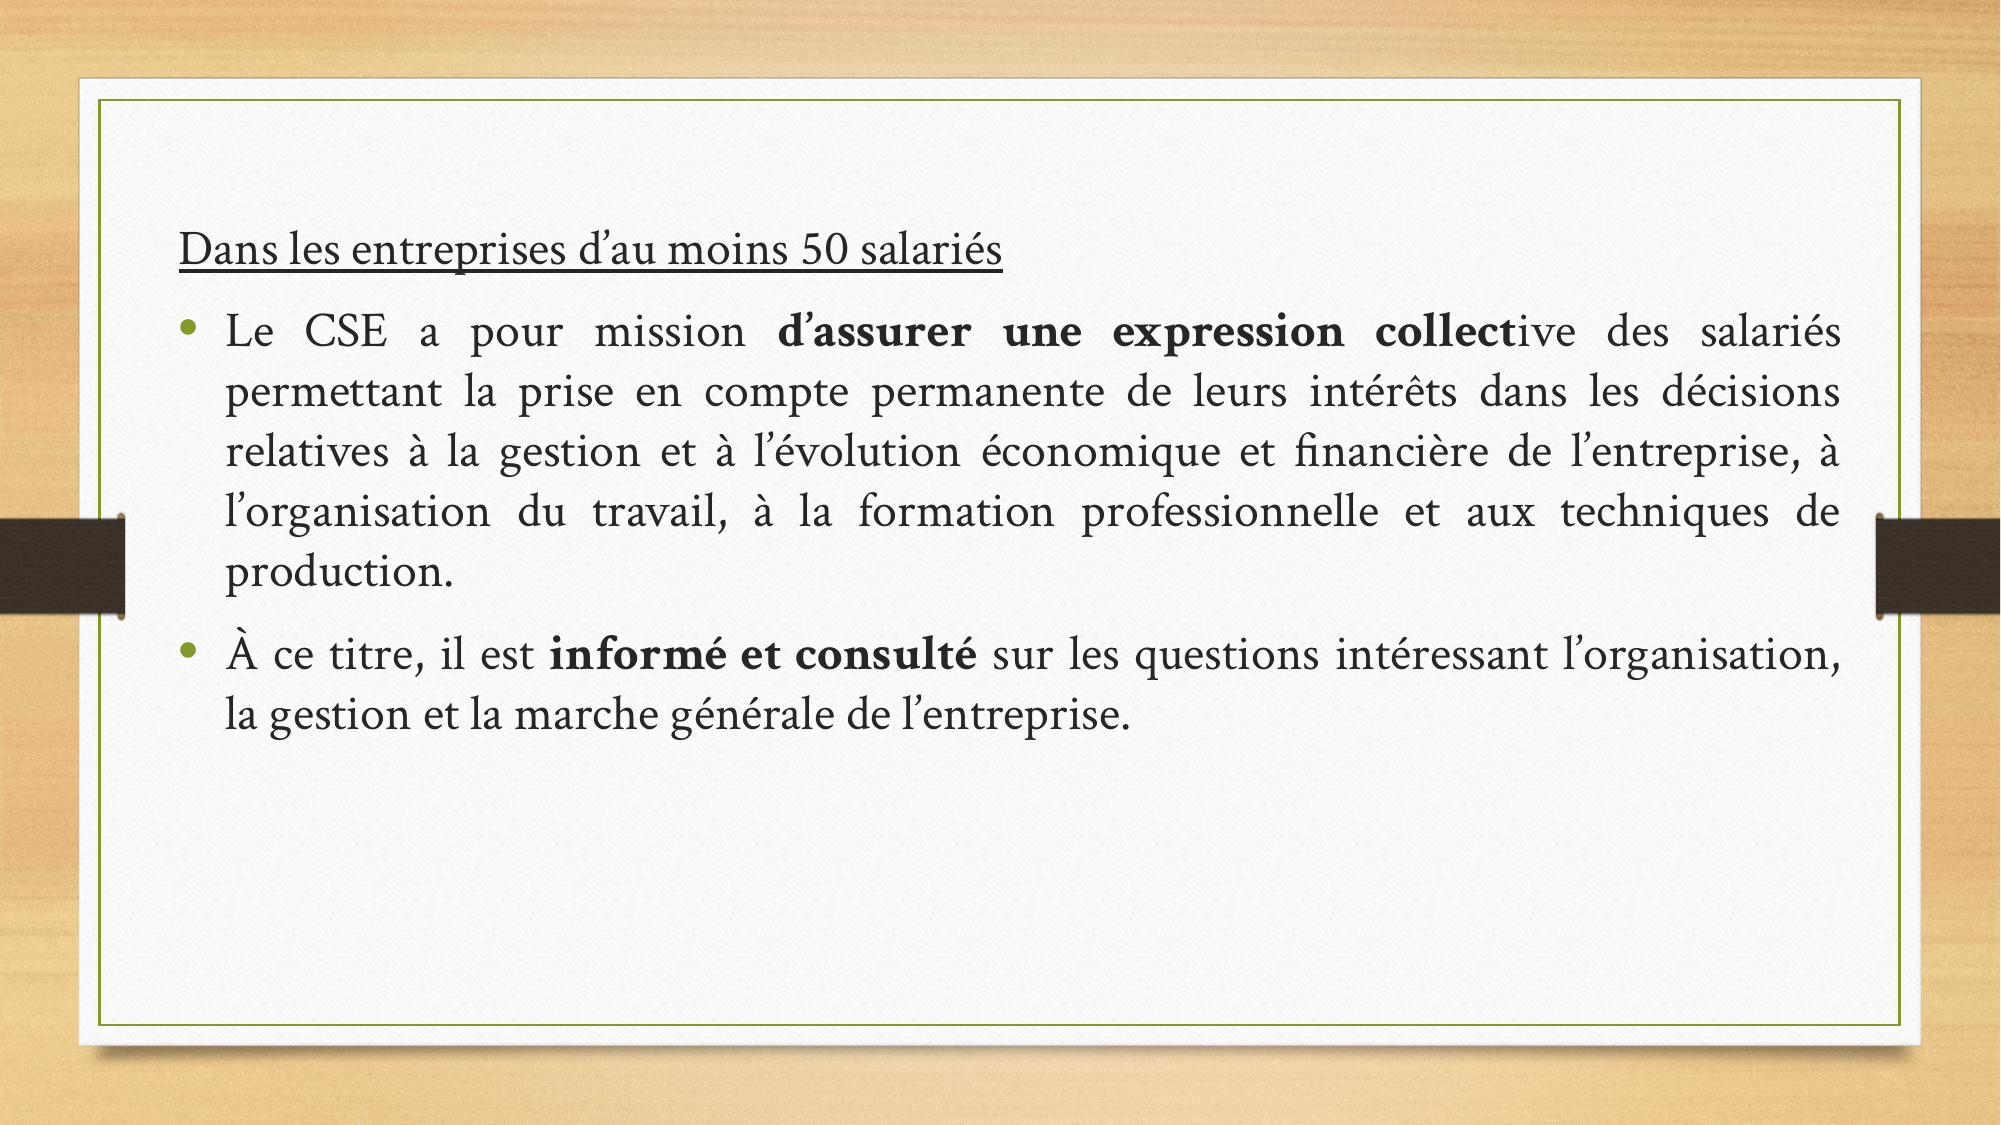

Dans les entreprises d’au moins 50 salariés
Le CSE a pour mission d’assurer une expression collective des salariés permettant la prise en compte permanente de leurs intérêts dans les décisions relatives à la gestion et à l’évolution économique et financière de l’entreprise, à l’organisation du travail, à la formation professionnelle et aux techniques de production.
À ce titre, il est informé et consulté sur les questions intéressant l’organisation, la gestion et la marche générale de l’entreprise.